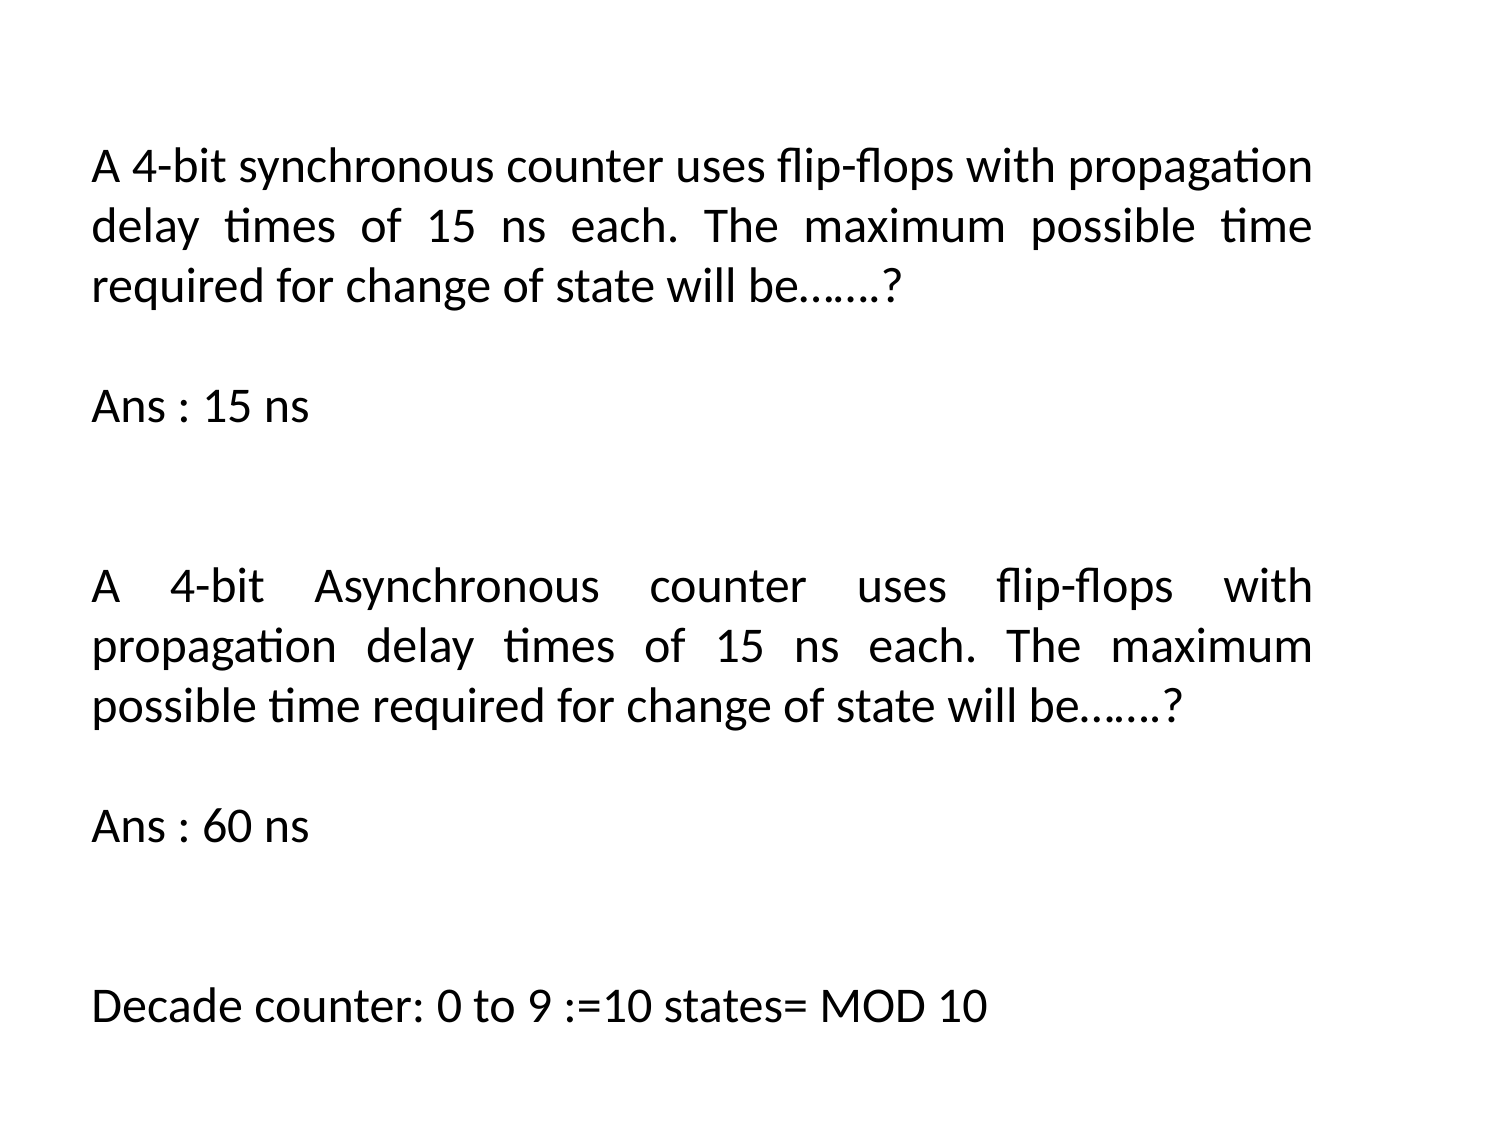

A 4-bit synchronous counter uses flip-flops with propagation delay times of 15 ns each. The maximum possible time required for change of state will be…….?

Ans : 15 ns

A 4-bit Asynchronous counter uses flip-flops with propagation delay times of 15 ns each. The maximum possible time required for change of state will be…….?

Ans : 60 ns

Decade counter: 0 to 9 :=10 states= MOD 10